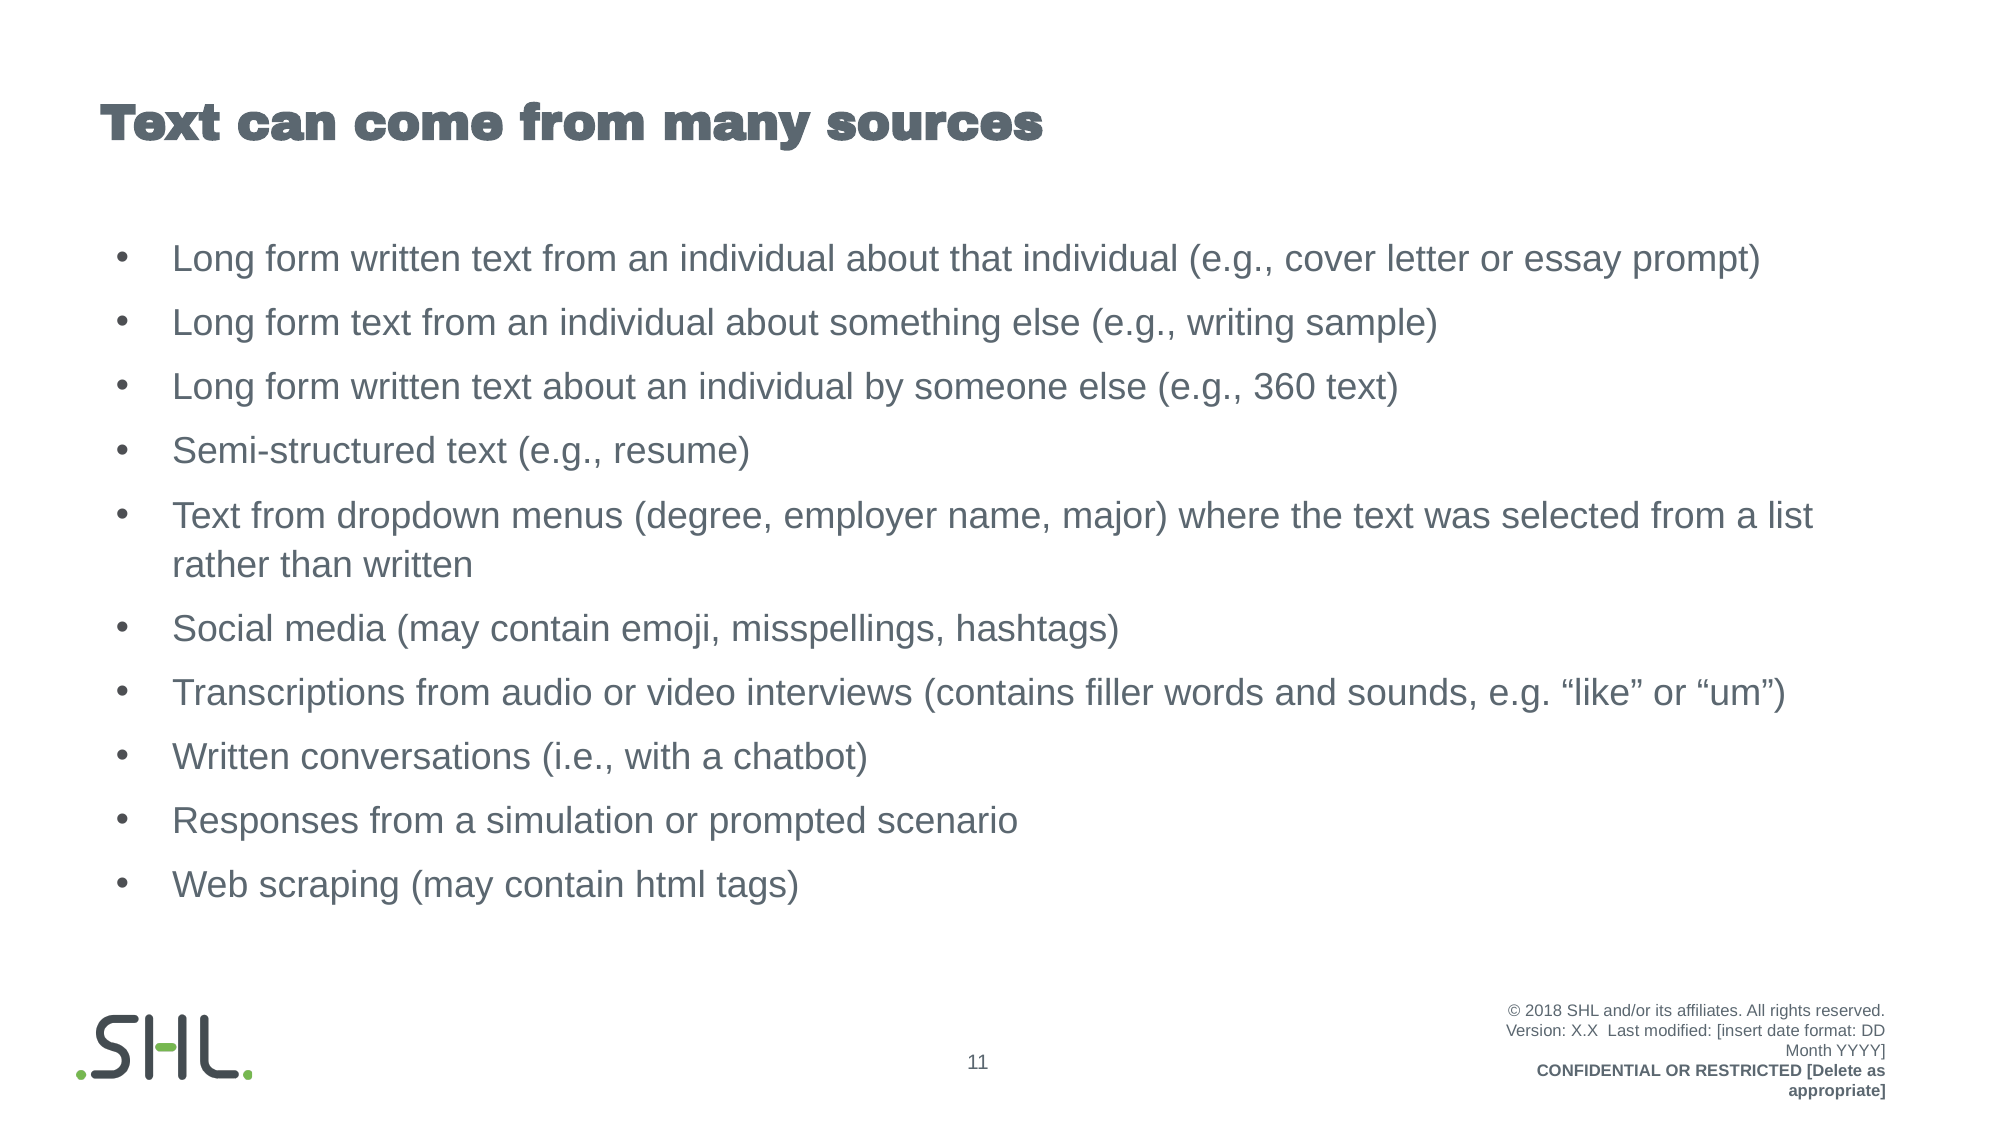

# Text can come from many sources
Long form written text from an individual about that individual (e.g., cover letter or essay prompt)
Long form text from an individual about something else (e.g., writing sample)
Long form written text about an individual by someone else (e.g., 360 text)
Semi-structured text (e.g., resume)
Text from dropdown menus (degree, employer name, major) where the text was selected from a list rather than written
Social media (may contain emoji, misspellings, hashtags)
Transcriptions from audio or video interviews (contains filler words and sounds, e.g. “like” or “um”)
Written conversations (i.e., with a chatbot)
Responses from a simulation or prompted scenario
Web scraping (may contain html tags)

© 2018 SHL and/or its affiliates. All rights reserved.
Version: X.X  Last modified: [insert date format: DD Month YYYY]
CONFIDENTIAL OR RESTRICTED [Delete as appropriate]